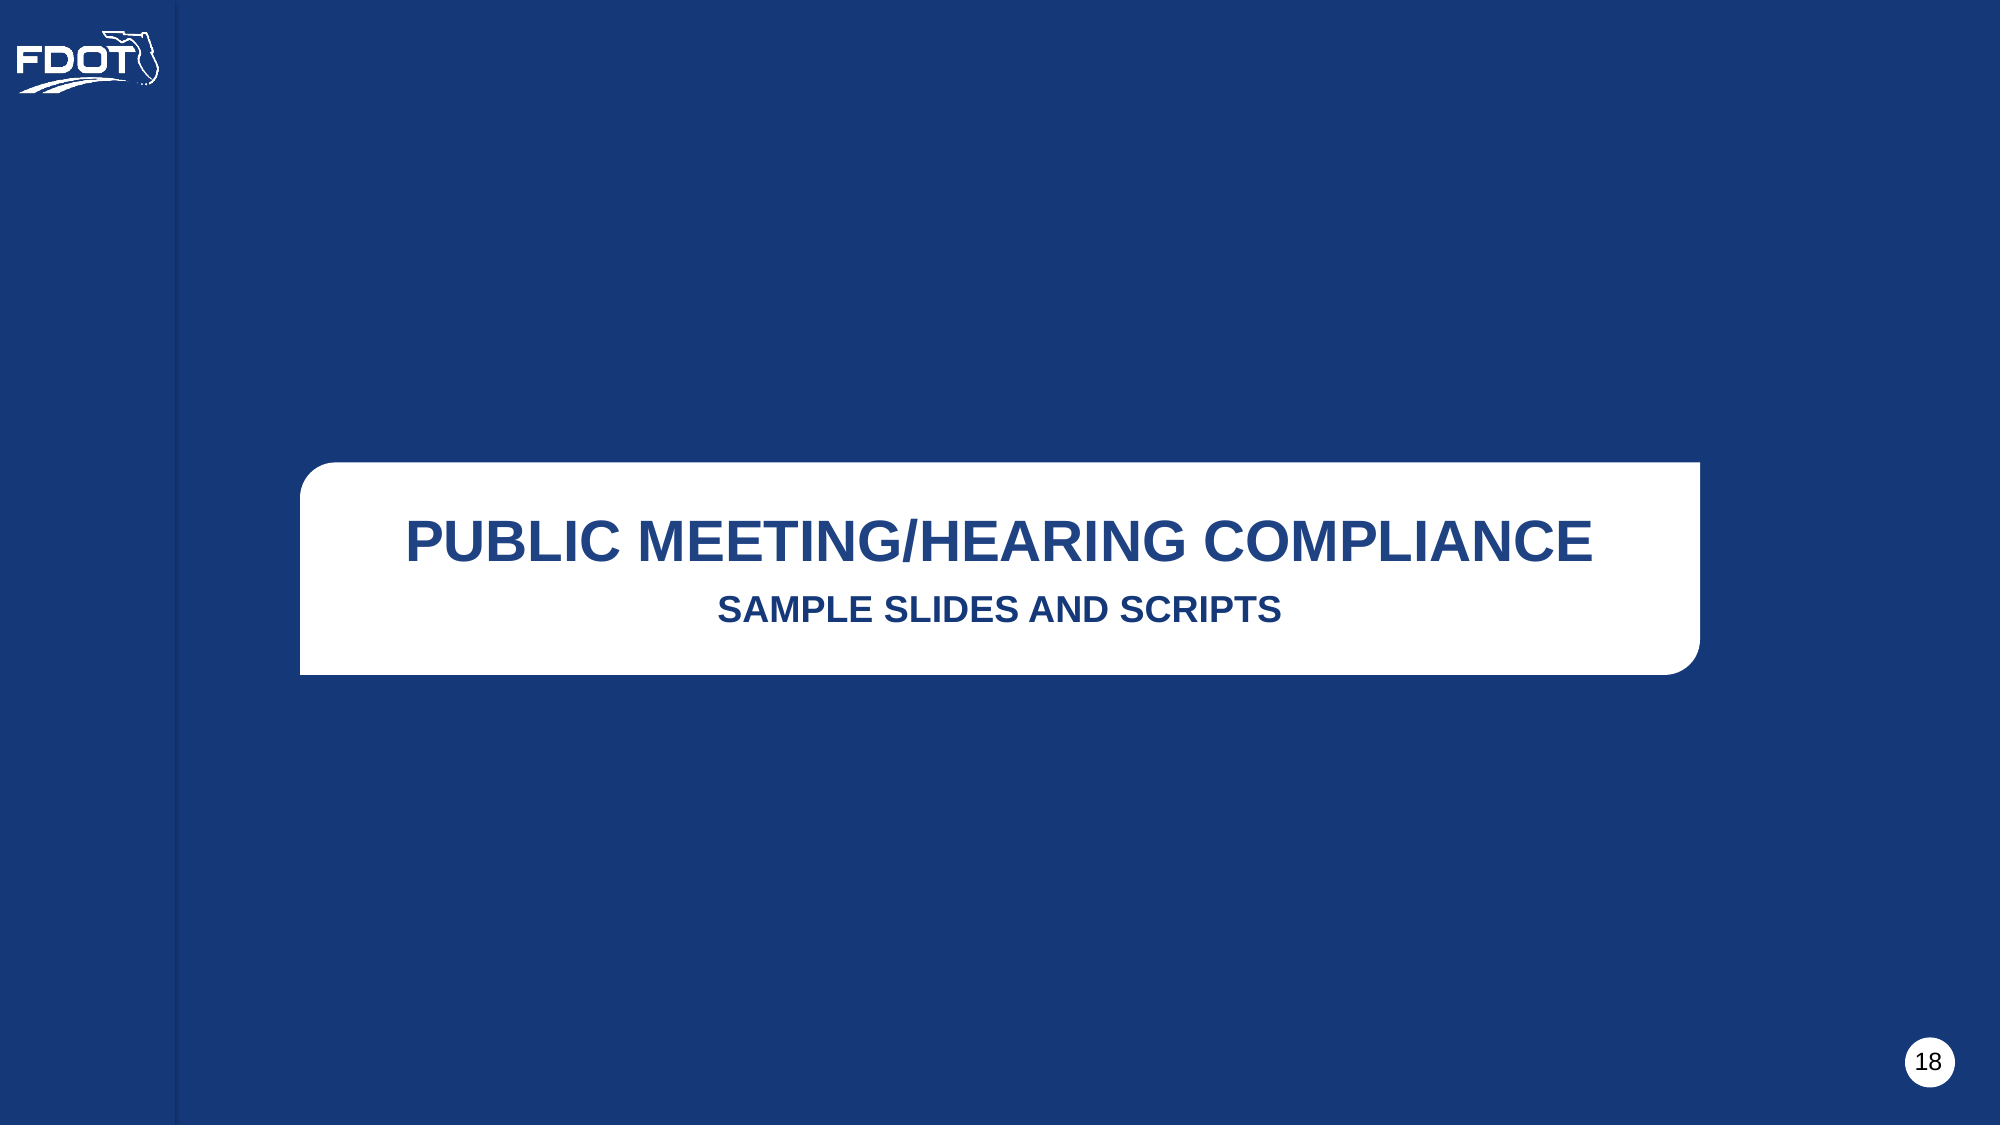

PUBLIC MEETING/HEARING COMPLIANCE
SAMPLE SLIDES AND SCRIPTS
 18